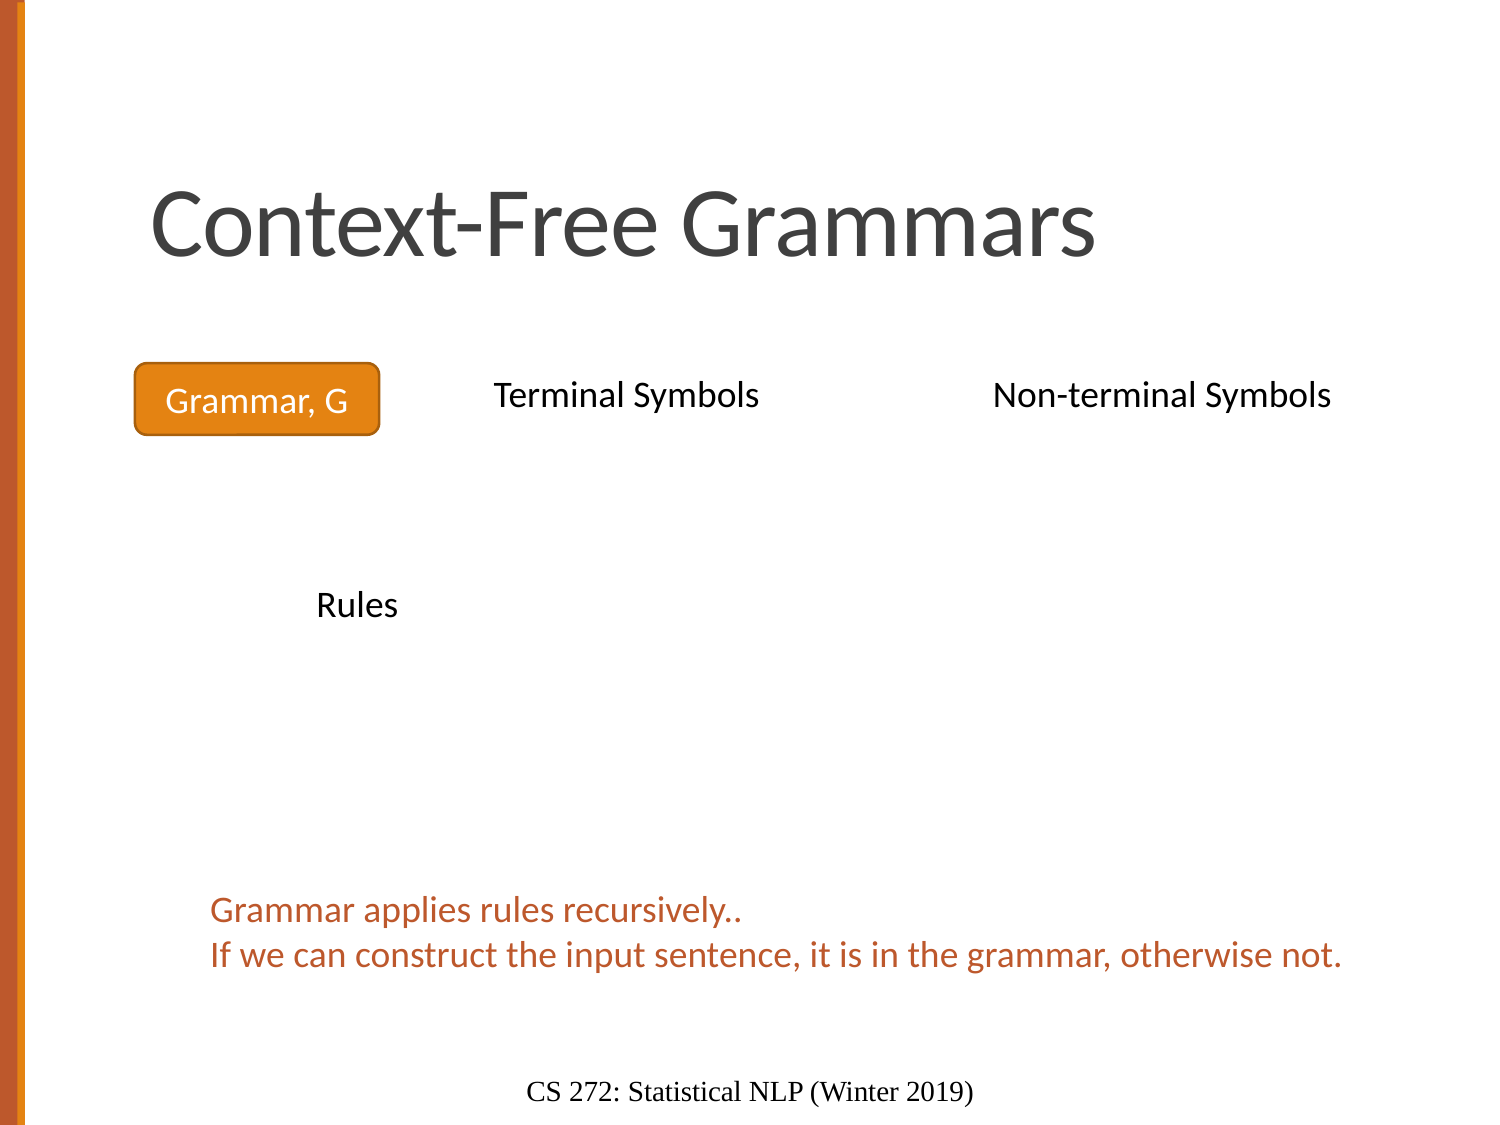

# Context-Free Grammars
Grammar, G
Terminal Symbols
Non-terminal Symbols
Rules
Grammar applies rules recursively..
If we can construct the input sentence, it is in the grammar, otherwise not.
CS 272: Statistical NLP (Winter 2019)
10